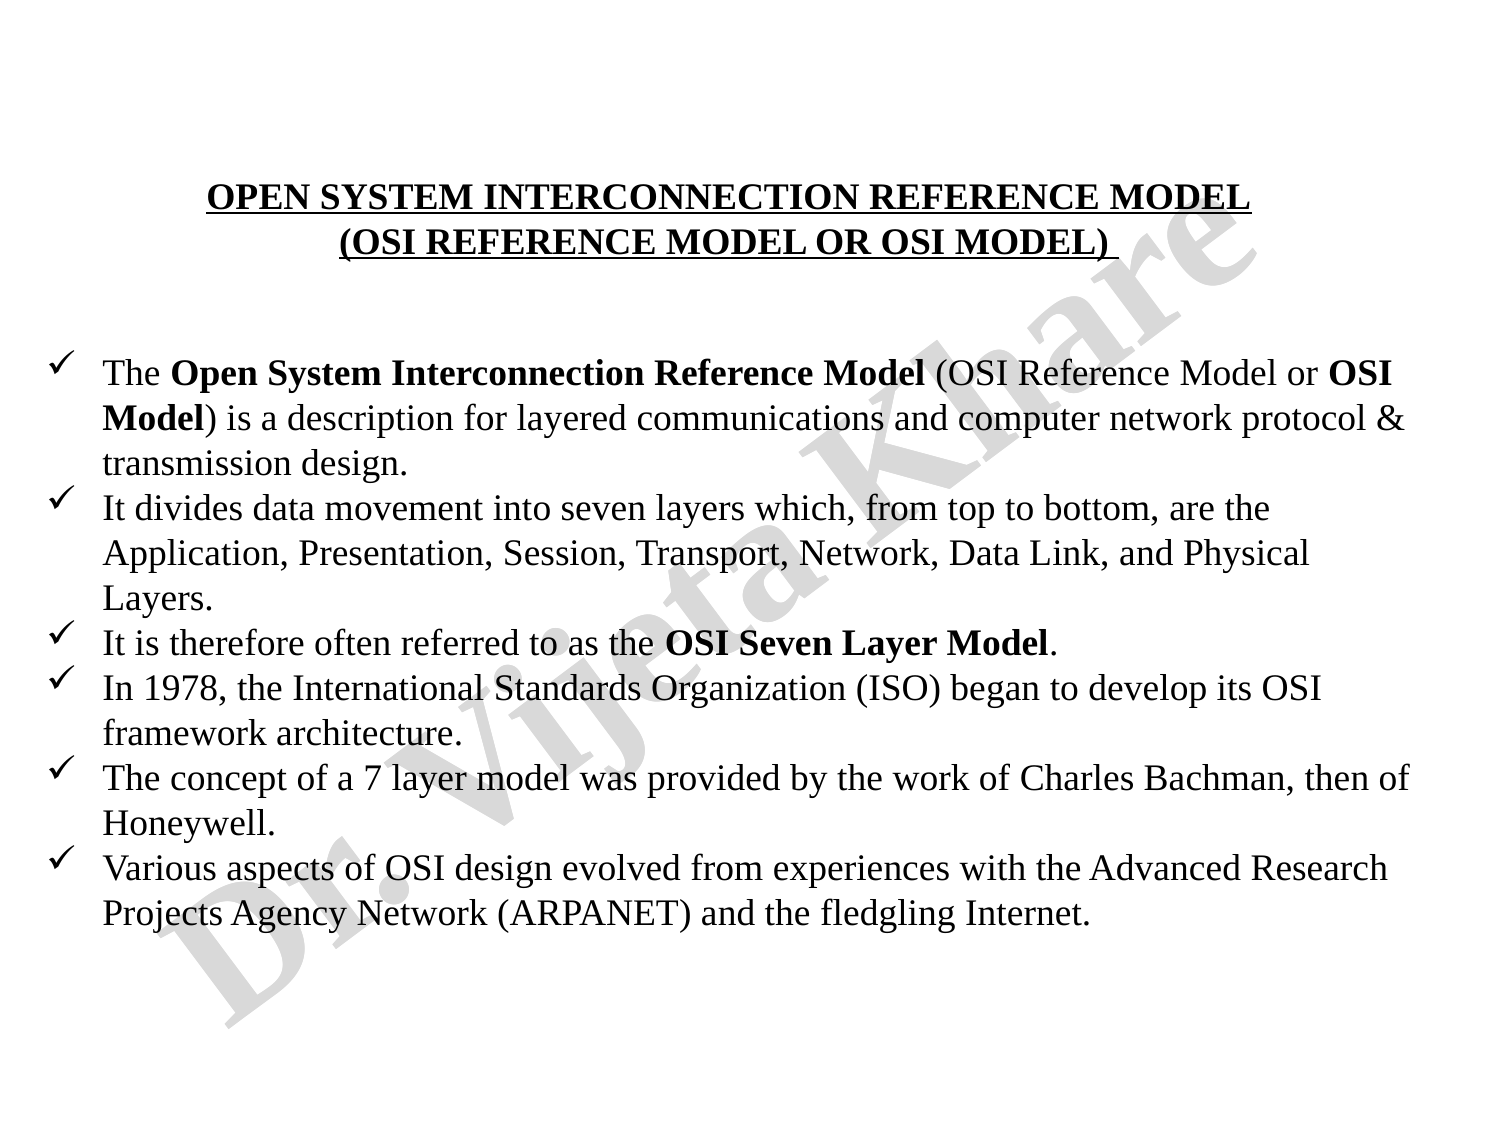

OPEN SYSTEM INTERCONNECTION REFERENCE MODEL
(OSI REFERENCE MODEL OR OSI MODEL)
The Open System Interconnection Reference Model (OSI Reference Model or OSI Model) is a description for layered communications and computer network protocol & transmission design.
It divides data movement into seven layers which, from top to bottom, are the Application, Presentation, Session, Transport, Network, Data Link, and Physical Layers.
It is therefore often referred to as the OSI Seven Layer Model.
In 1978, the International Standards Organization (ISO) began to develop its OSI framework architecture.
The concept of a 7 layer model was provided by the work of Charles Bachman, then of Honeywell.
Various aspects of OSI design evolved from experiences with the Advanced Research Projects Agency Network (ARPANET) and the fledgling Internet.